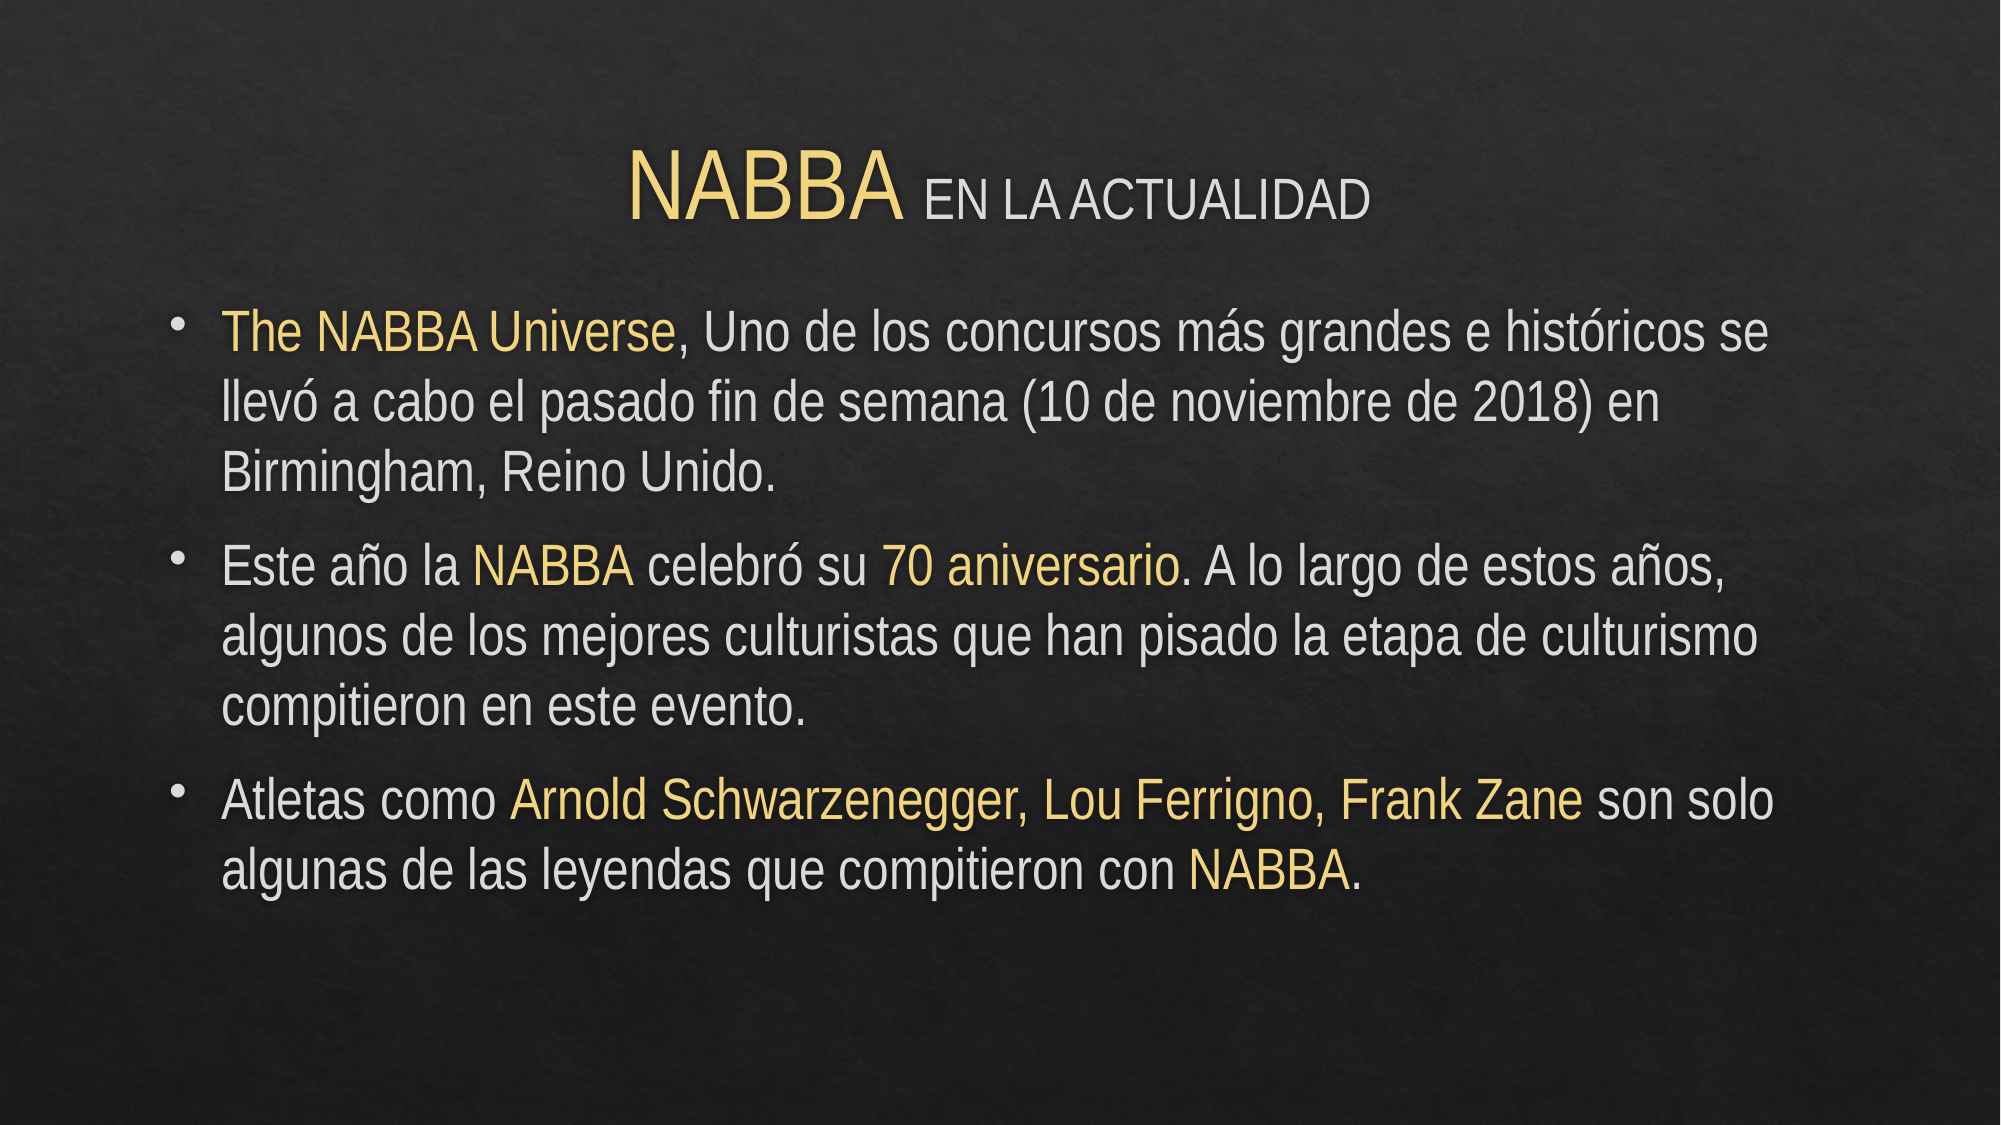

# NABBA EN LA ACTUALIDAD
The NABBA Universe, Uno de los concursos más grandes e históricos se llevó a cabo el pasado fin de semana (10 de noviembre de 2018) en Birmingham, Reino Unido.
Este año la NABBA celebró su 70 aniversario. A lo largo de estos años, algunos de los mejores culturistas que han pisado la etapa de culturismo compitieron en este evento.
Atletas como Arnold Schwarzenegger, Lou Ferrigno, Frank Zane son solo algunas de las leyendas que compitieron con NABBA.